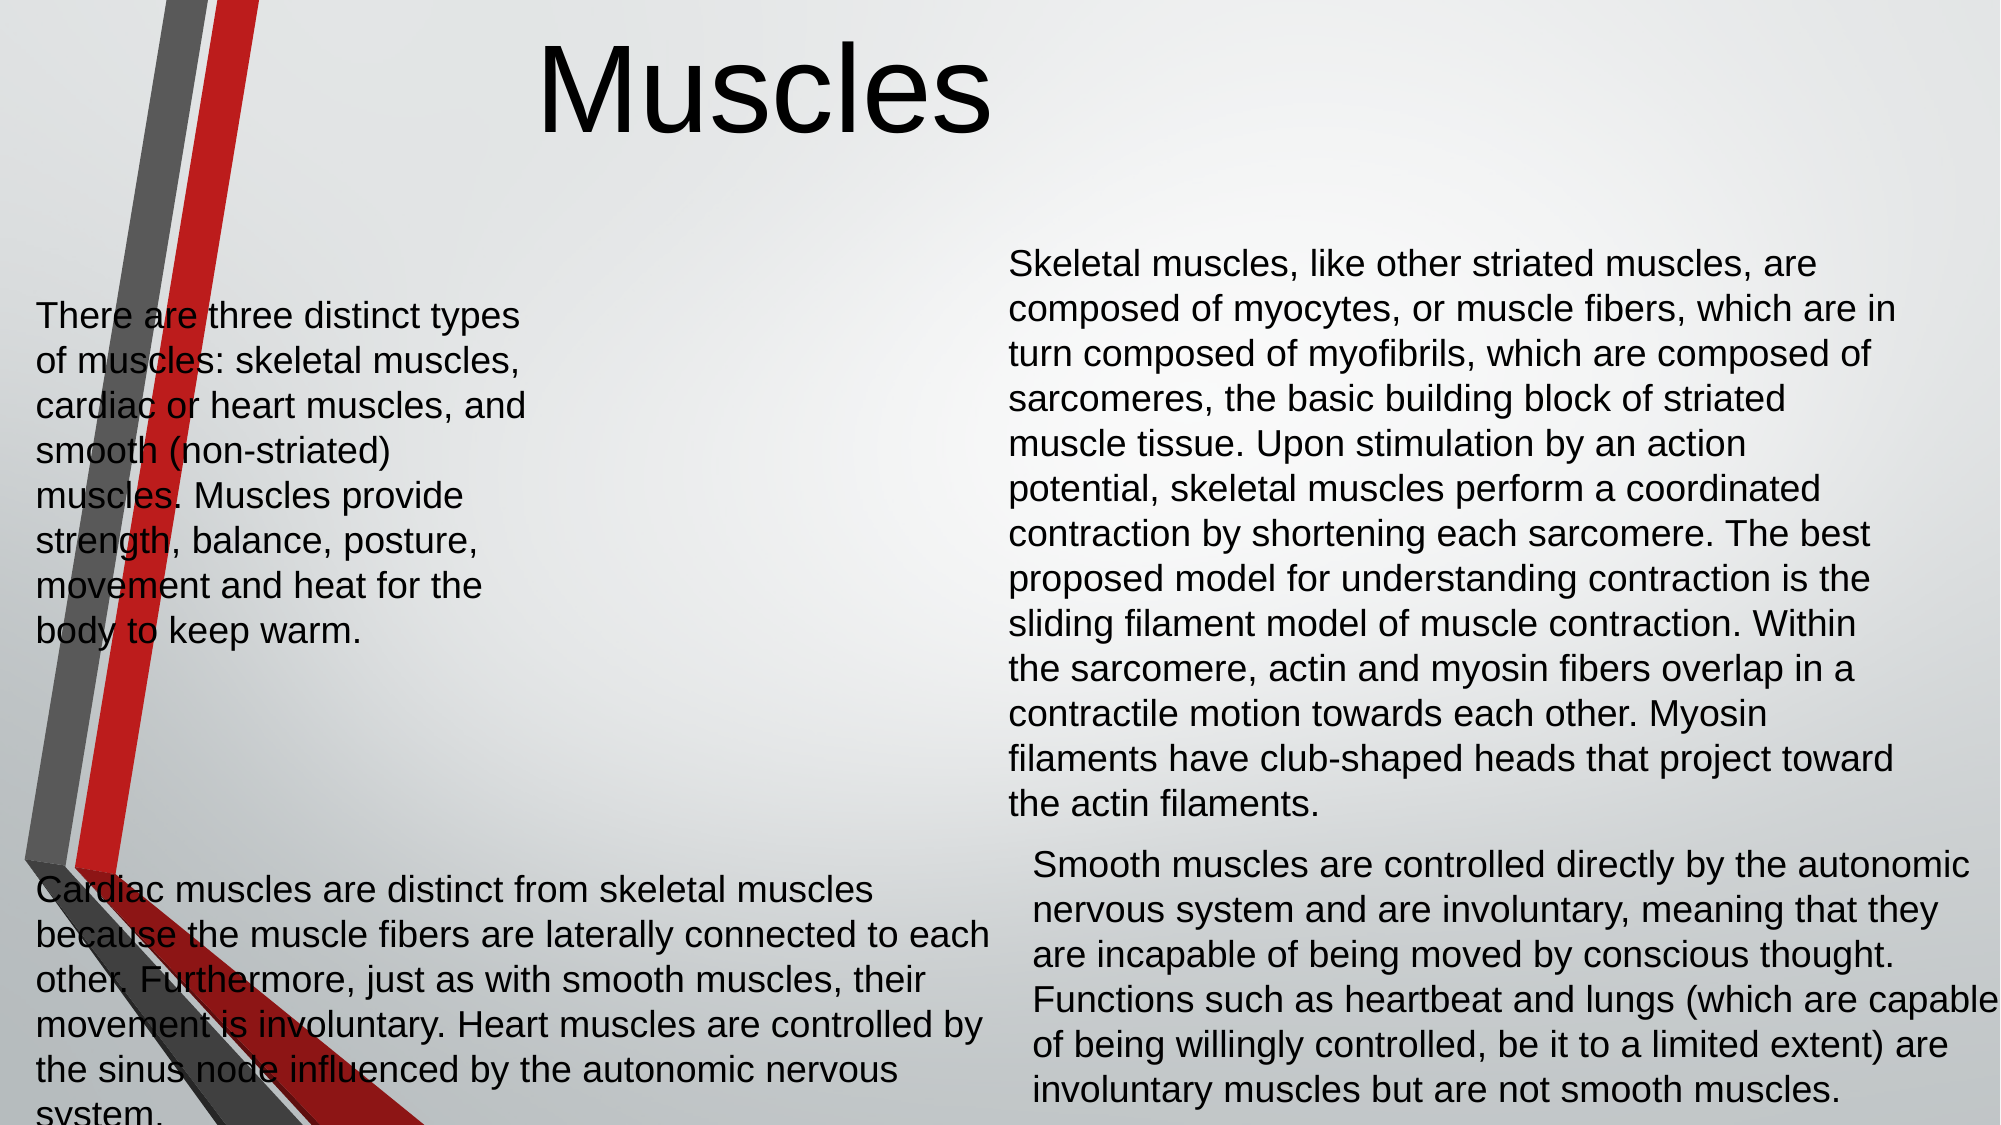

Muscles
Skeletal muscles, like other striated muscles, are composed of myocytes, or muscle fibers, which are in turn composed of myofibrils, which are composed of sarcomeres, the basic building block of striated muscle tissue. Upon stimulation by an action potential, skeletal muscles perform a coordinated contraction by shortening each sarcomere. The best proposed model for understanding contraction is the sliding filament model of muscle contraction. Within the sarcomere, actin and myosin fibers overlap in a contractile motion towards each other. Myosin filaments have club-shaped heads that project toward the actin filaments.
There are three distinct types of muscles: skeletal muscles, cardiac or heart muscles, and smooth (non-striated) muscles. Muscles provide strength, balance, posture, movement and heat for the body to keep warm.
Smooth muscles are controlled directly by the autonomic nervous system and are involuntary, meaning that they are incapable of being moved by conscious thought. Functions such as heartbeat and lungs (which are capable of being willingly controlled, be it to a limited extent) are involuntary muscles but are not smooth muscles.
Cardiac muscles are distinct from skeletal muscles because the muscle fibers are laterally connected to each other. Furthermore, just as with smooth muscles, their movement is involuntary. Heart muscles are controlled by the sinus node influenced by the autonomic nervous system.